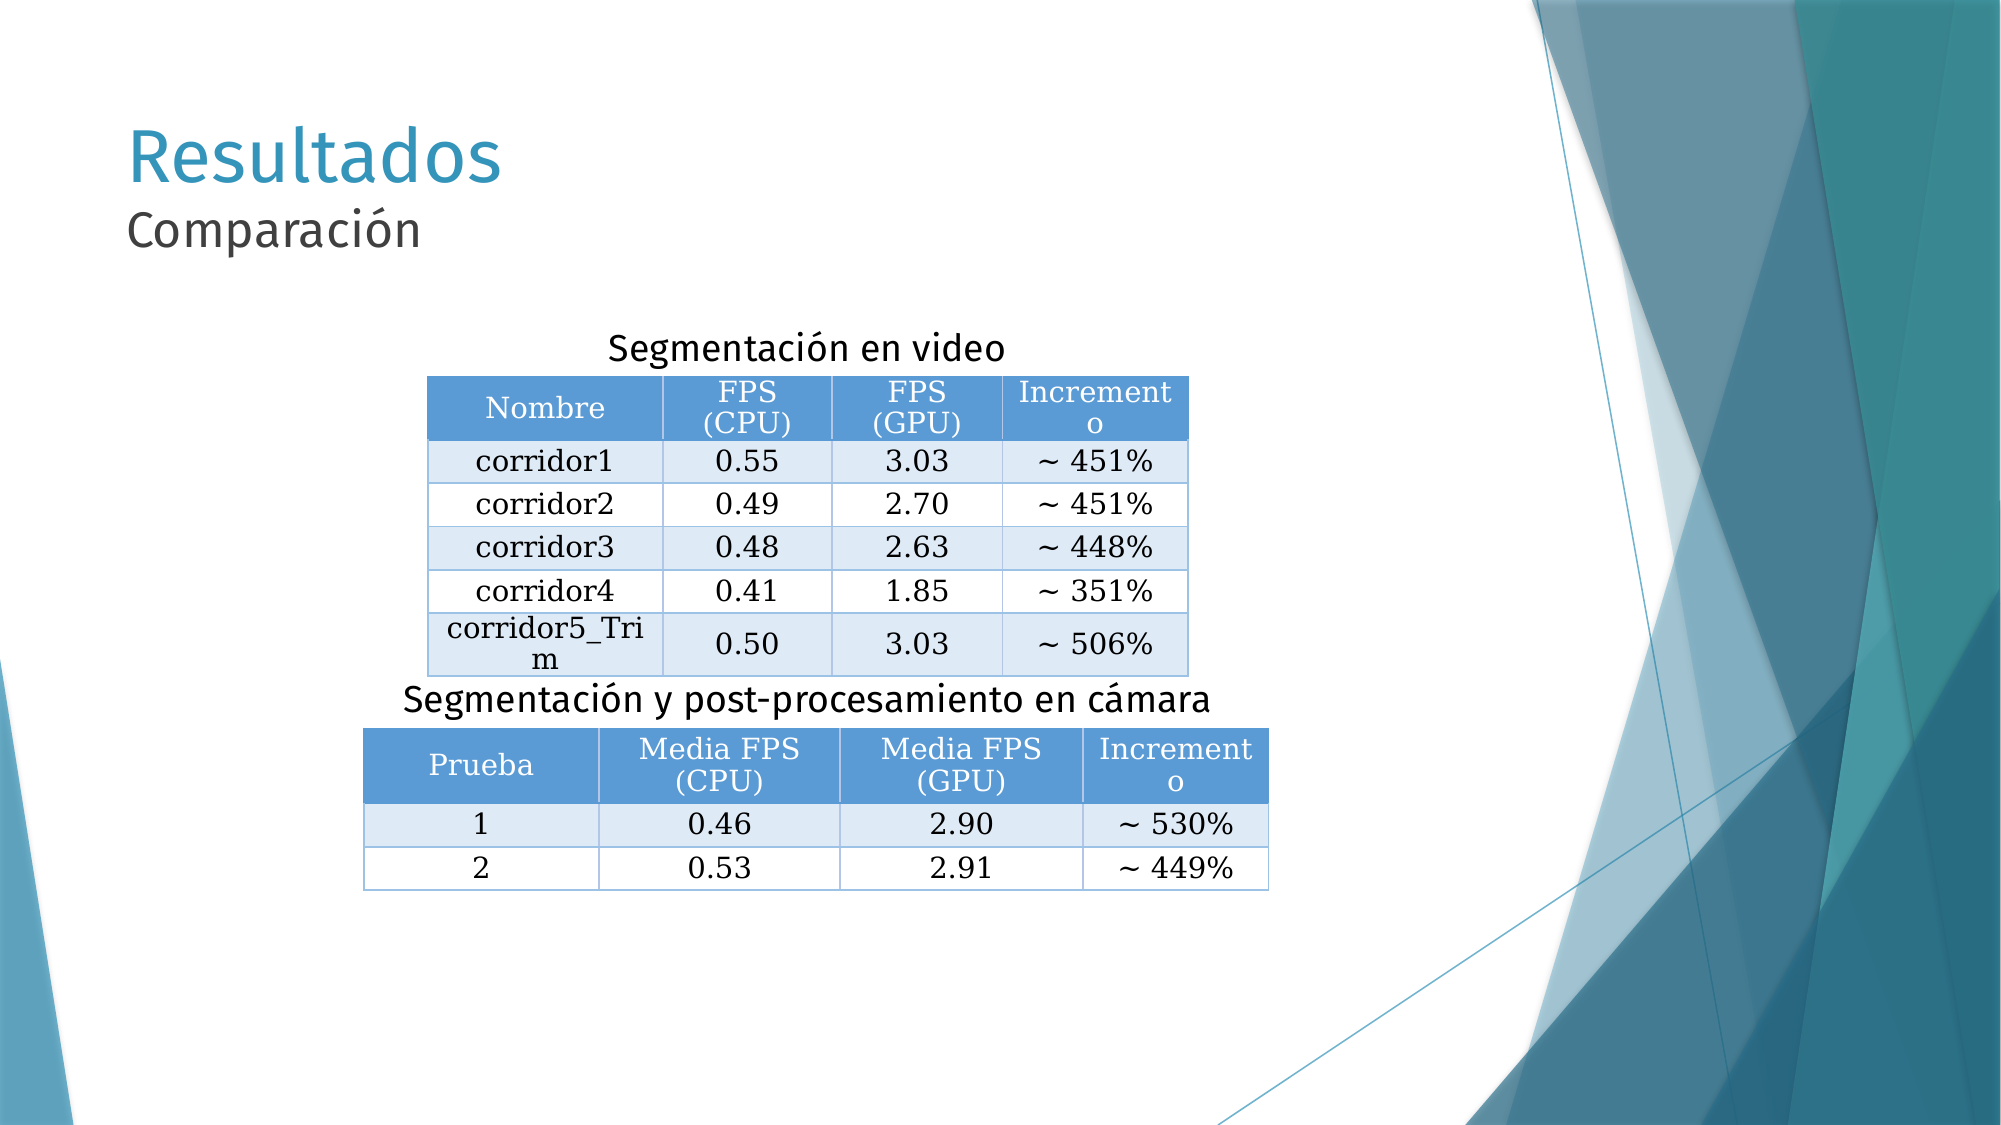

# Resultados Comparación
Segmentación en video
| Nombre | FPS (CPU) | FPS (GPU) | Incremento |
| --- | --- | --- | --- |
| corridor1 | 0.55 | 3.03 | ~ 451% |
| corridor2 | 0.49 | 2.70 | ~ 451% |
| corridor3 | 0.48 | 2.63 | ~ 448% |
| corridor4 | 0.41 | 1.85 | ~ 351% |
| corridor5\_Trim | 0.50 | 3.03 | ~ 506% |
Segmentación y post-procesamiento en cámara
| Prueba | Media FPS (CPU) | Media FPS (GPU) | Incremento |
| --- | --- | --- | --- |
| 1 | 0.46 | 2.90 | ~ 530% |
| 2 | 0.53 | 2.91 | ~ 449% |